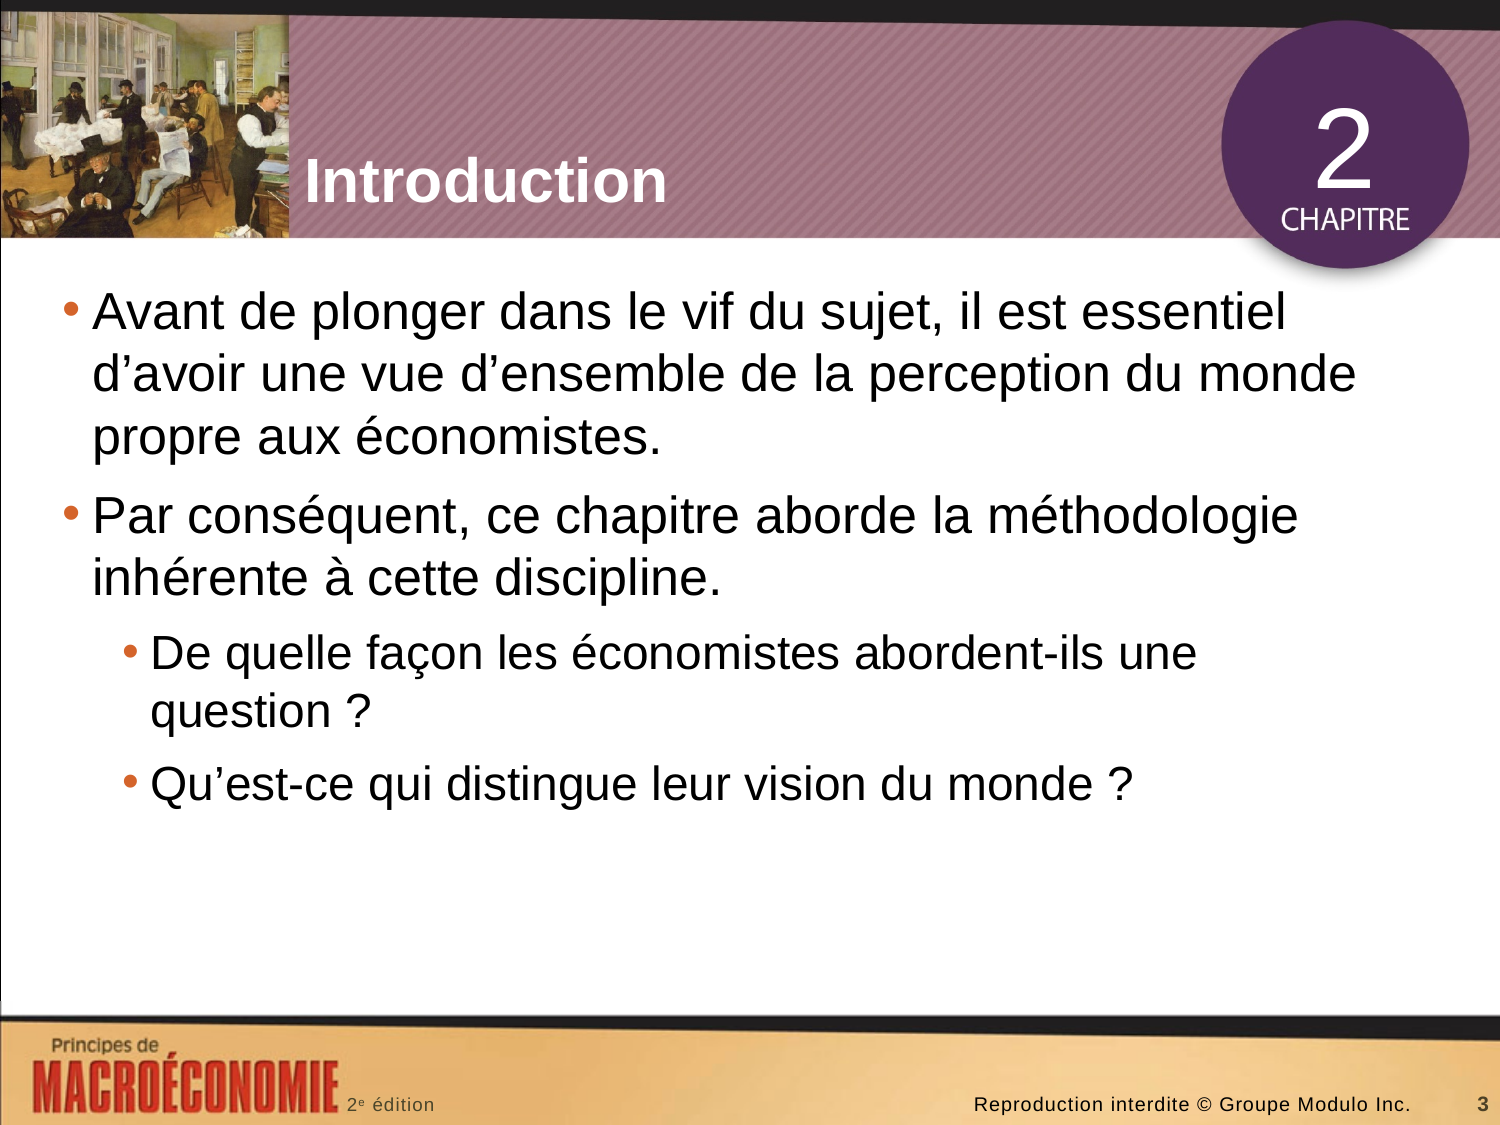

# Introduction
2
Avant de plonger dans le vif du sujet, il est essentiel d’avoir une vue d’ensemble de la perception du monde propre aux économistes.
Par conséquent, ce chapitre aborde la méthodologie inhérente à cette discipline.
De quelle façon les économistes abordent-ils une question ?
Qu’est-ce qui distingue leur vision du monde ?

3